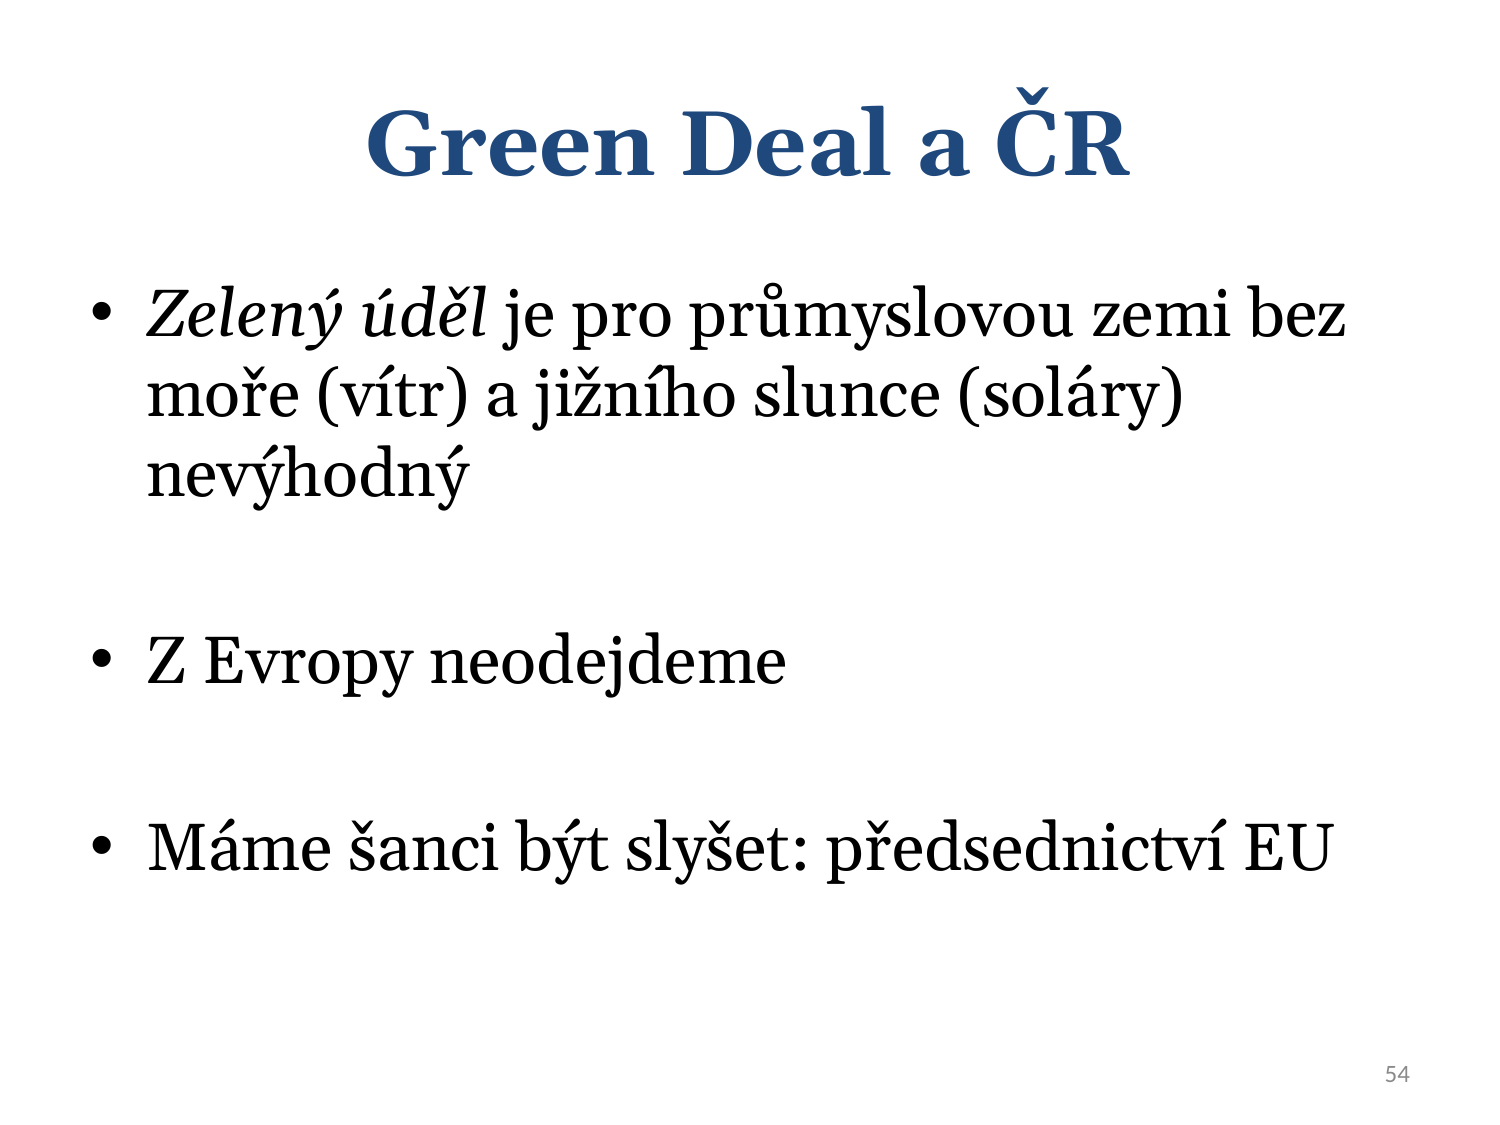

# Green Deal a ČR
Zelený úděl je pro průmyslovou zemi bez moře (vítr) a jižního slunce (soláry) nevýhodný

Z Evropy neodejdeme

Máme šanci být slyšet: předsednictví EU

54